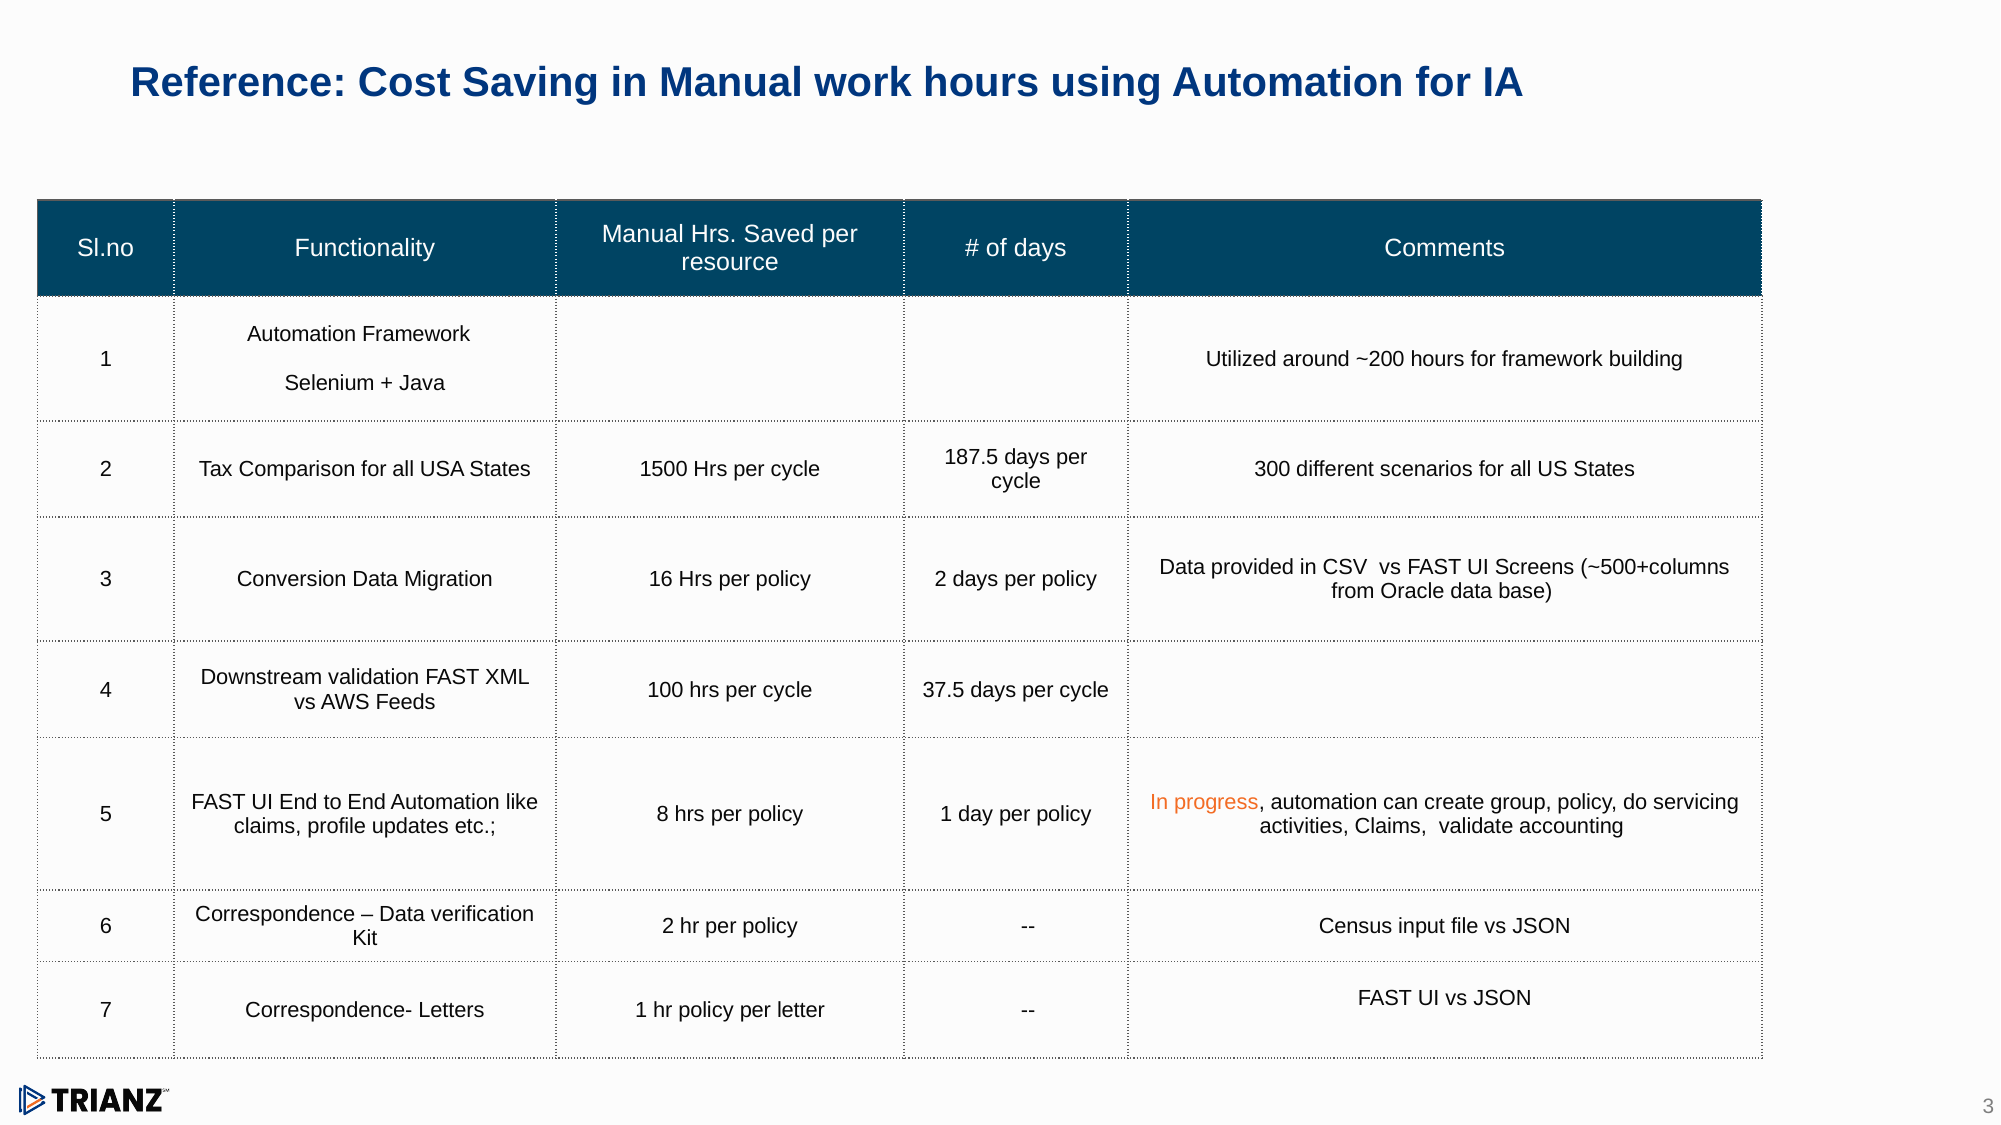

# Reference: Cost Saving in Manual work hours using Automation for IA
| Sl.no | Functionality | Manual Hrs. Saved per resource | # of days | Comments |
| --- | --- | --- | --- | --- |
| 1 | Automation Framework Selenium + Java |  |  | Utilized around ~200 hours for framework building |
| 2 | Tax Comparison for all USA States | 1500 Hrs per cycle | 187.5 days per cycle | 300 different scenarios for all US States |
| 3 | Conversion Data Migration | 16 Hrs per policy | 2 days per policy | Data provided in CSV vs FAST UI Screens (~500+columns from Oracle data base) |
| 4 | Downstream validation FAST XML vs AWS Feeds | 100 hrs per cycle | 37.5 days per cycle |  |
| 5 | FAST UI End to End Automation like claims, profile updates etc.; | 8 hrs per policy | 1 day per policy | In progress, automation can create group, policy, do servicing activities, Claims, validate accounting |
| 6 | Correspondence – Data verification Kit | 2 hr per policy | -- | Census input file vs JSON |
| 7 | Correspondence- Letters | 1 hr policy per letter | -- | FAST UI vs JSON |